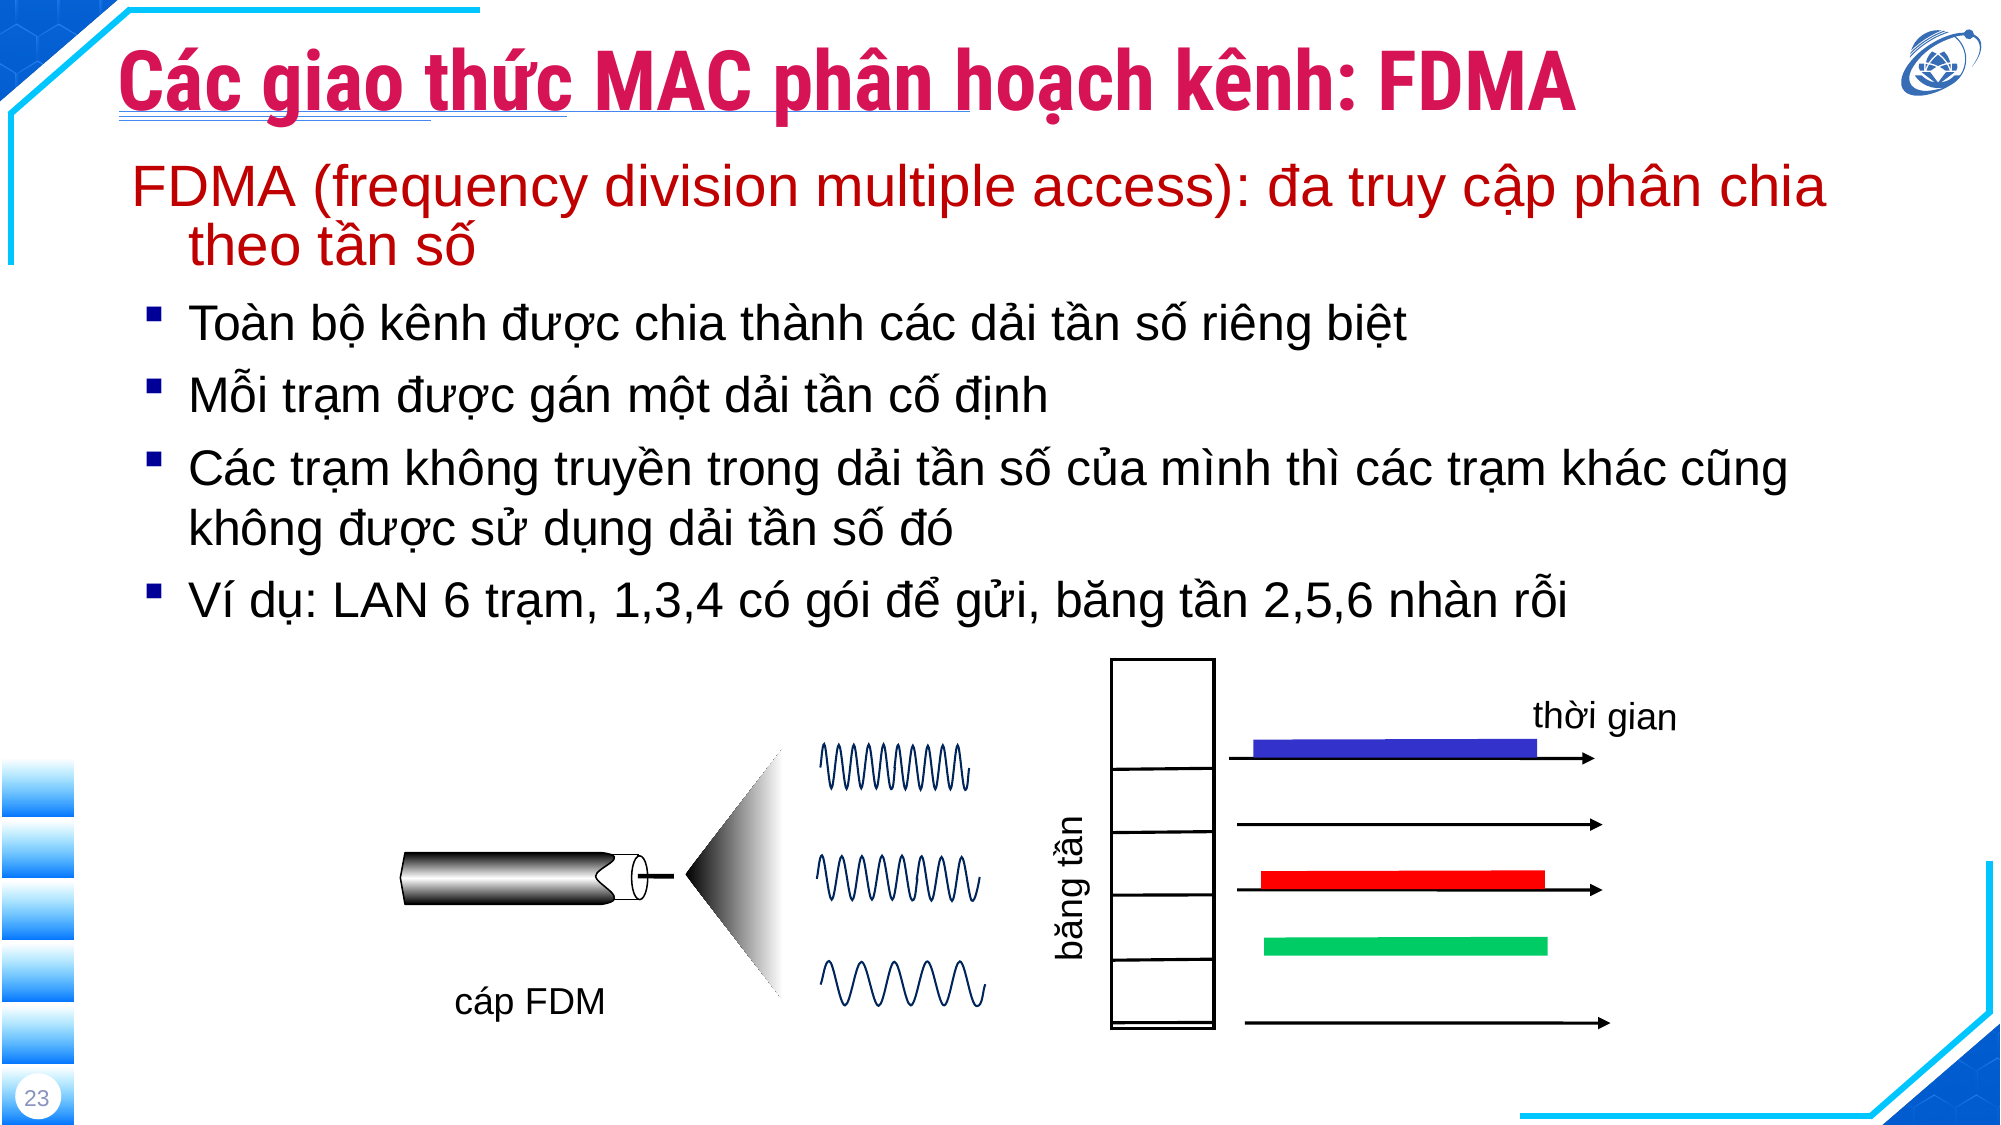

# Các giao thức MAC phân hoạch kênh: FDMA
FDMA (frequency division multiple access): đa truy cập phân chia theo tần số
Toàn bộ kênh được chia thành các dải tần số riêng biệt
Mỗi trạm được gán một dải tần cố định
Các trạm không truyền trong dải tần số của mình thì các trạm khác cũng không được sử dụng dải tần số đó
Ví dụ: LAN 6 trạm, 1,3,4 có gói để gửi, băng tần 2,5,6 nhàn rỗi

thời gian

băng tần

cáp FDM

23